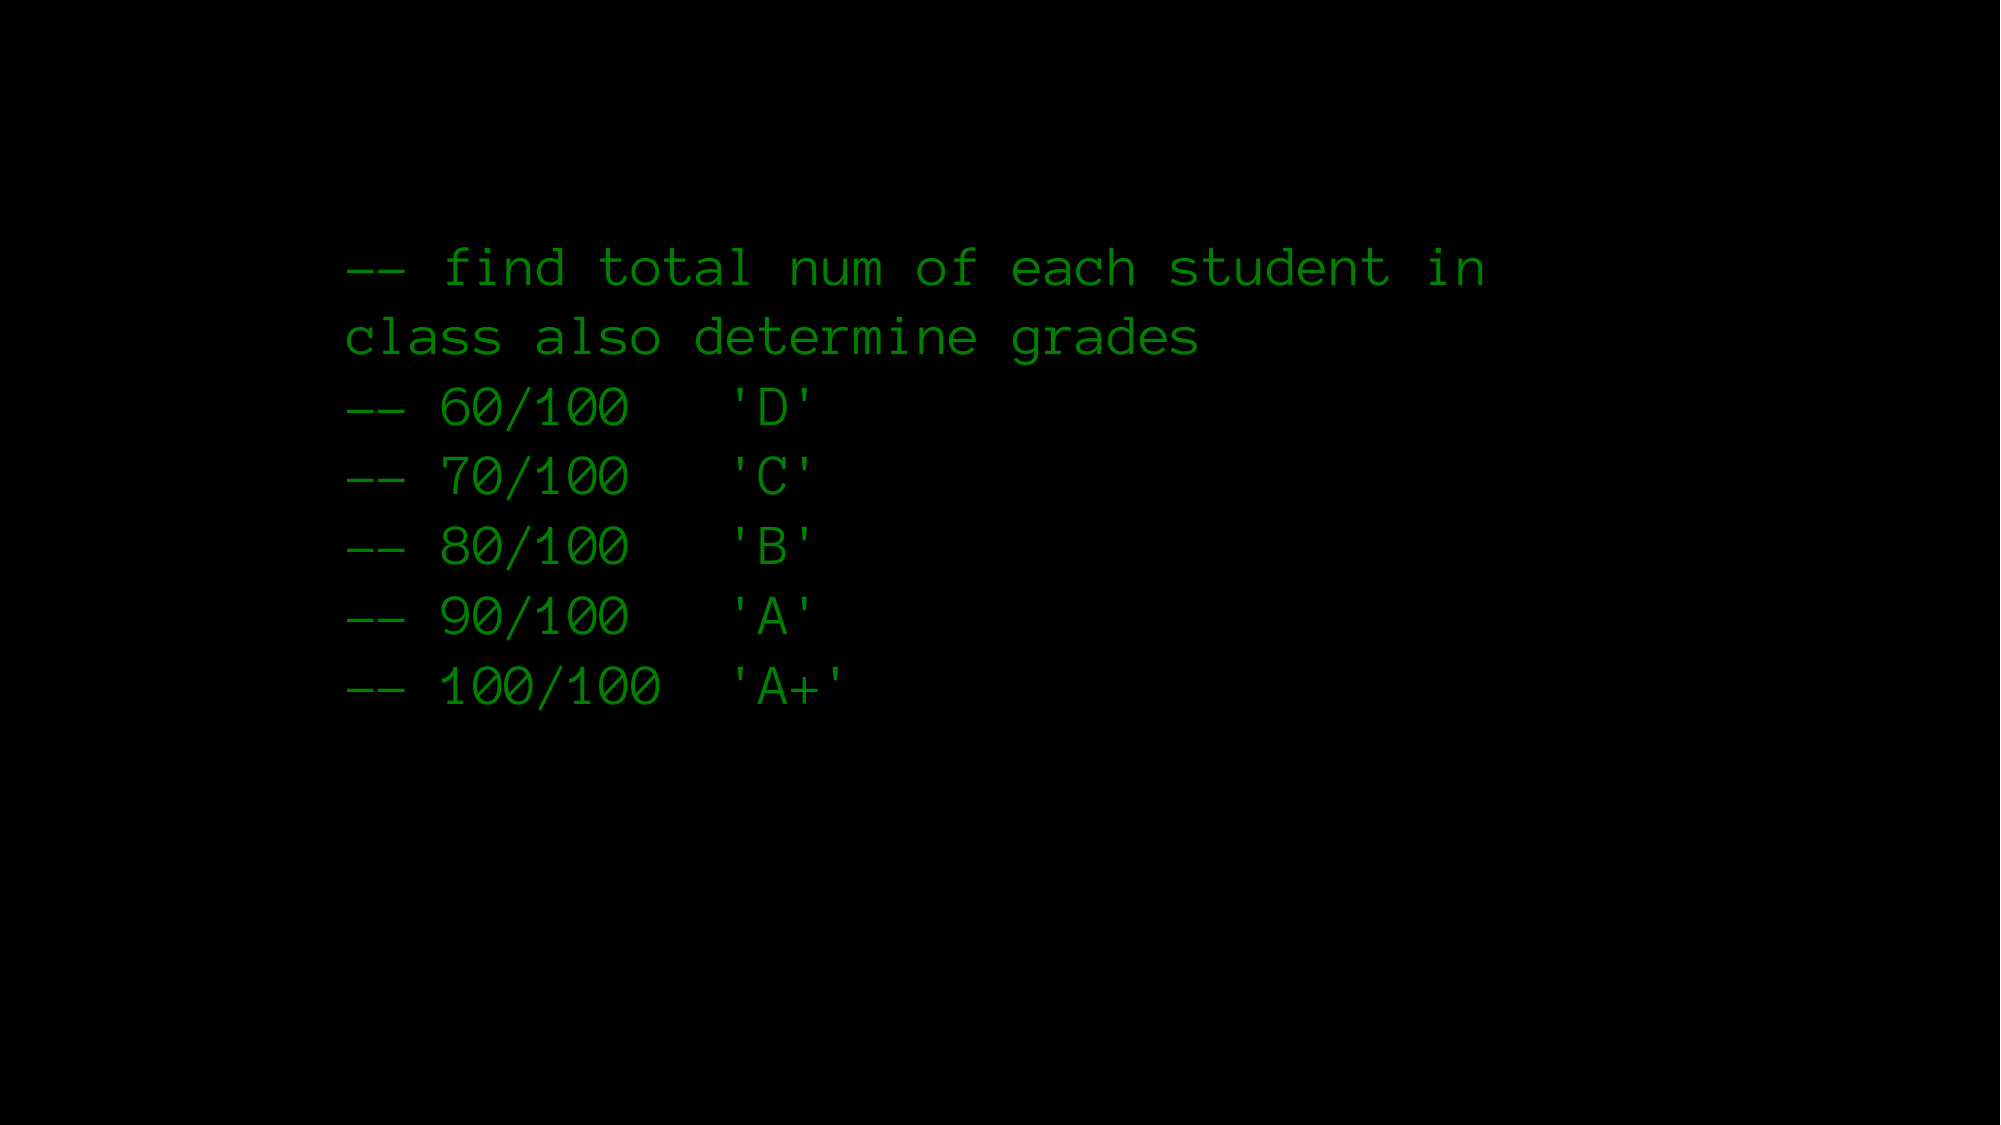

-- find total num of each student in class also determine grades
-- 60/100   'D'
-- 70/100   'C'
-- 80/100   'B'
-- 90/100   'A'
-- 100/100  'A+'